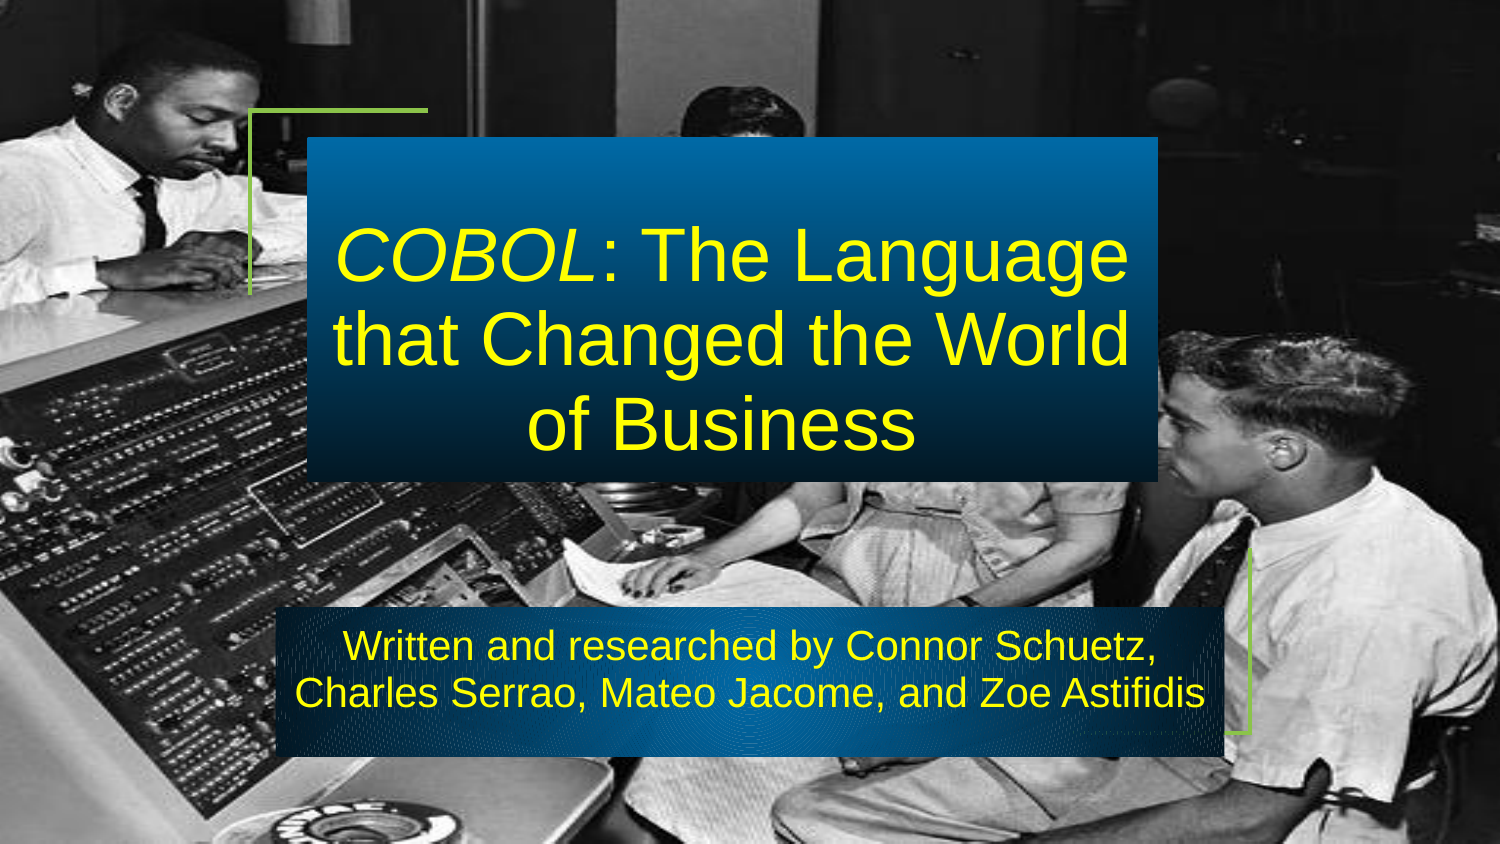

# COBOL: The Language that Changed the World of Business
Written and researched by Connor Schuetz, Charles Serrao, Mateo Jacome, and Zoe Astifidis